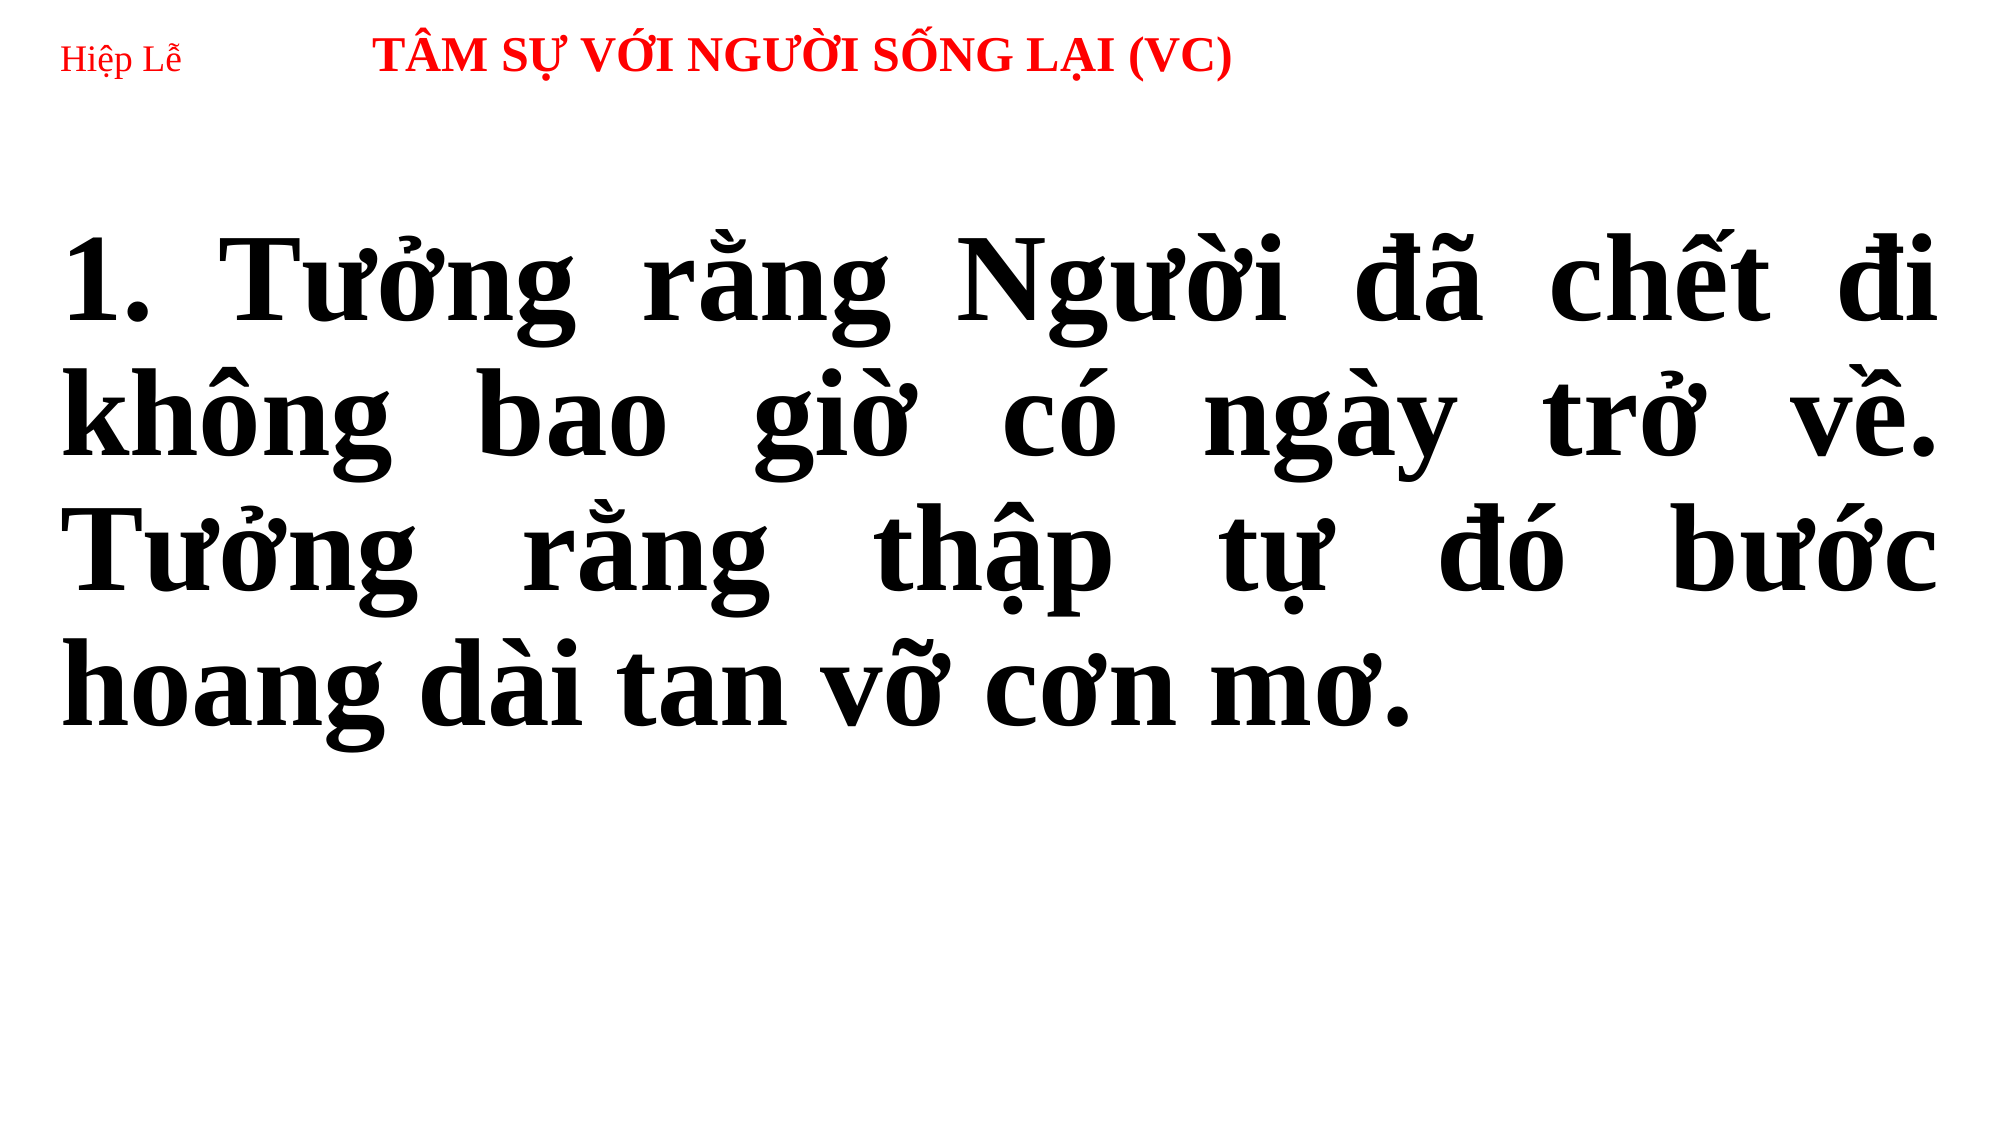

# Hiệp Lễ                    TÂM SỰ VỚI NGƯỜI SỐNG LẠI (VC)
1. Tưởng rằng Người đã chết đi không bao giờ có ngày trở về. Tưởng rằng thập tự đó bước hoang dài tan vỡ cơn mơ.